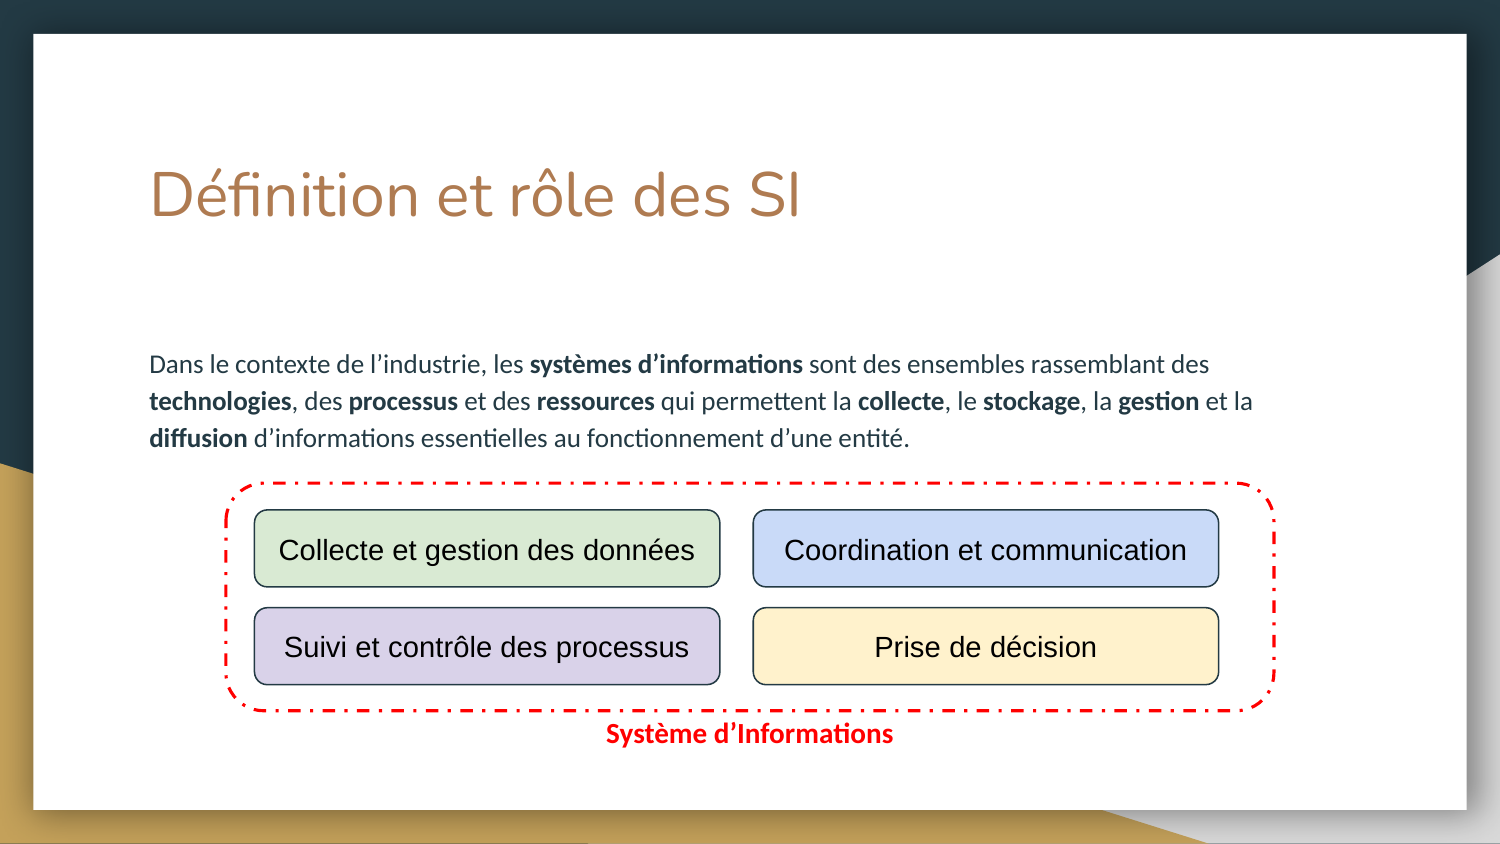

# Définition et rôle des SI
Dans le contexte de l’industrie, les systèmes d’informations sont des ensembles rassemblant des technologies, des processus et des ressources qui permettent la collecte, le stockage, la gestion et la diffusion d’informations essentielles au fonctionnement d’une entité.

Collecte et gestion des données
Coordination et communication
Suivi et contrôle des processus
Prise de décision
Système d’Informations